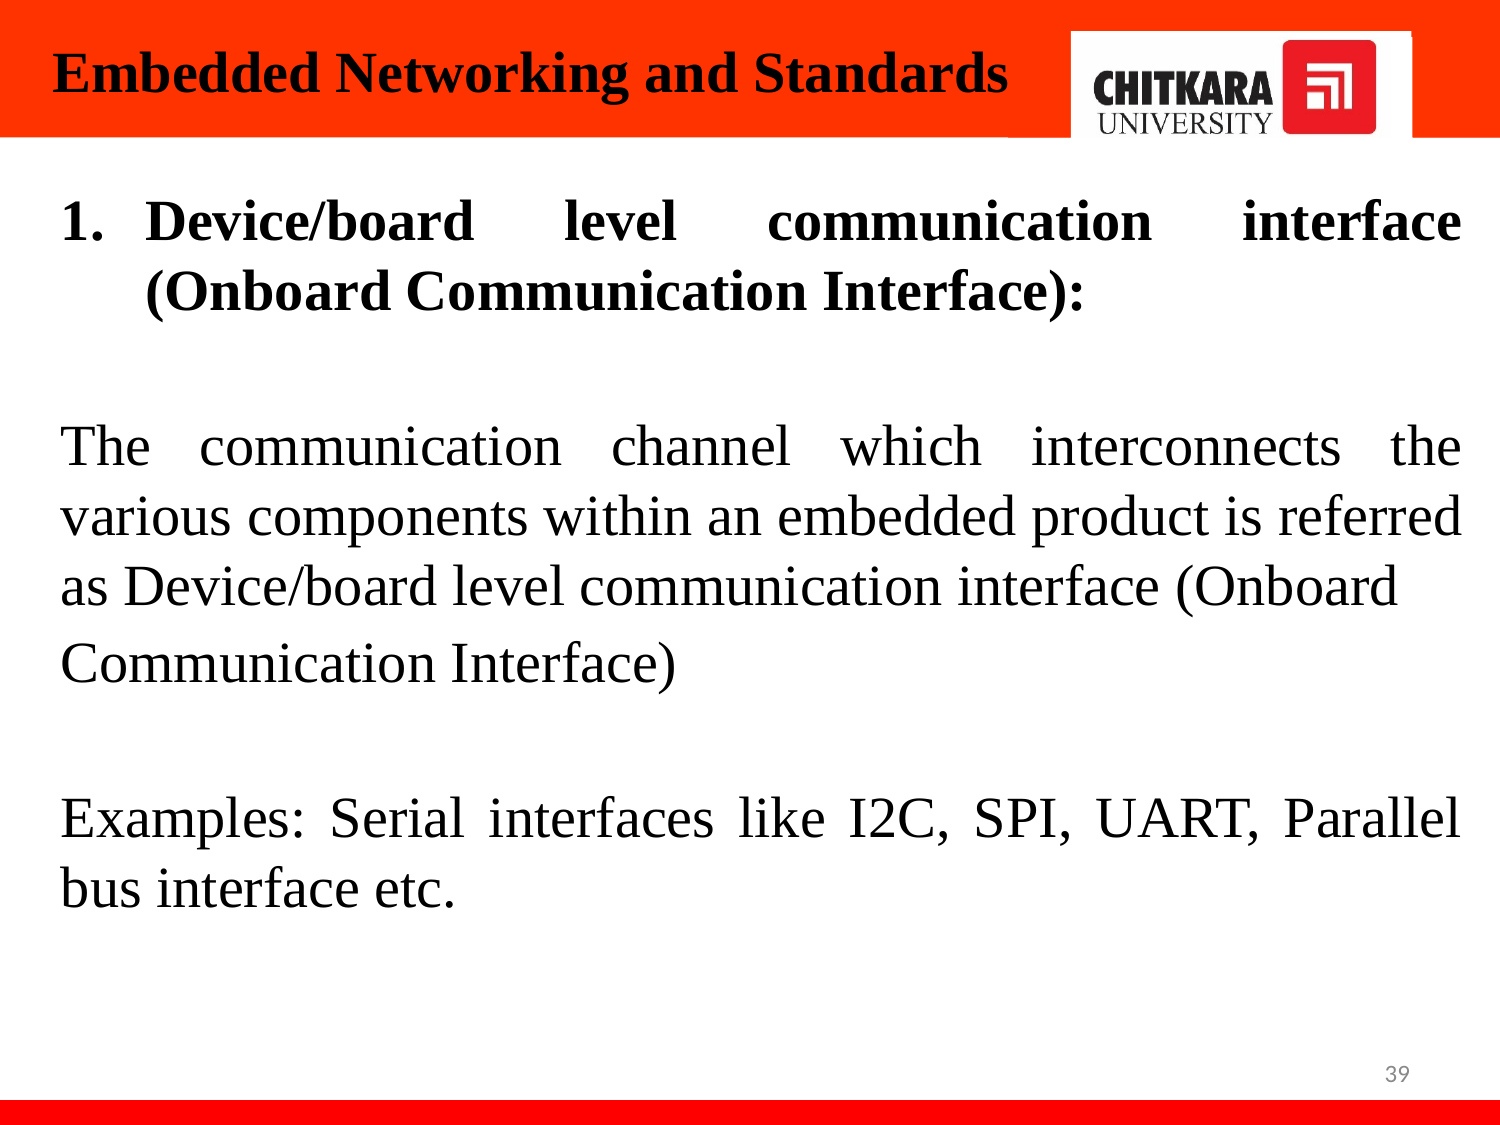

# Embedded Networking and Standards
Device/board level communication interface (Onboard Communication Interface):

The communication channel which interconnects the various components within an embedded product is referred as Device/board level communication interface (Onboard
Communication Interface)

Examples: Serial interfaces like I2C, SPI, UART, Parallel bus interface etc.
39